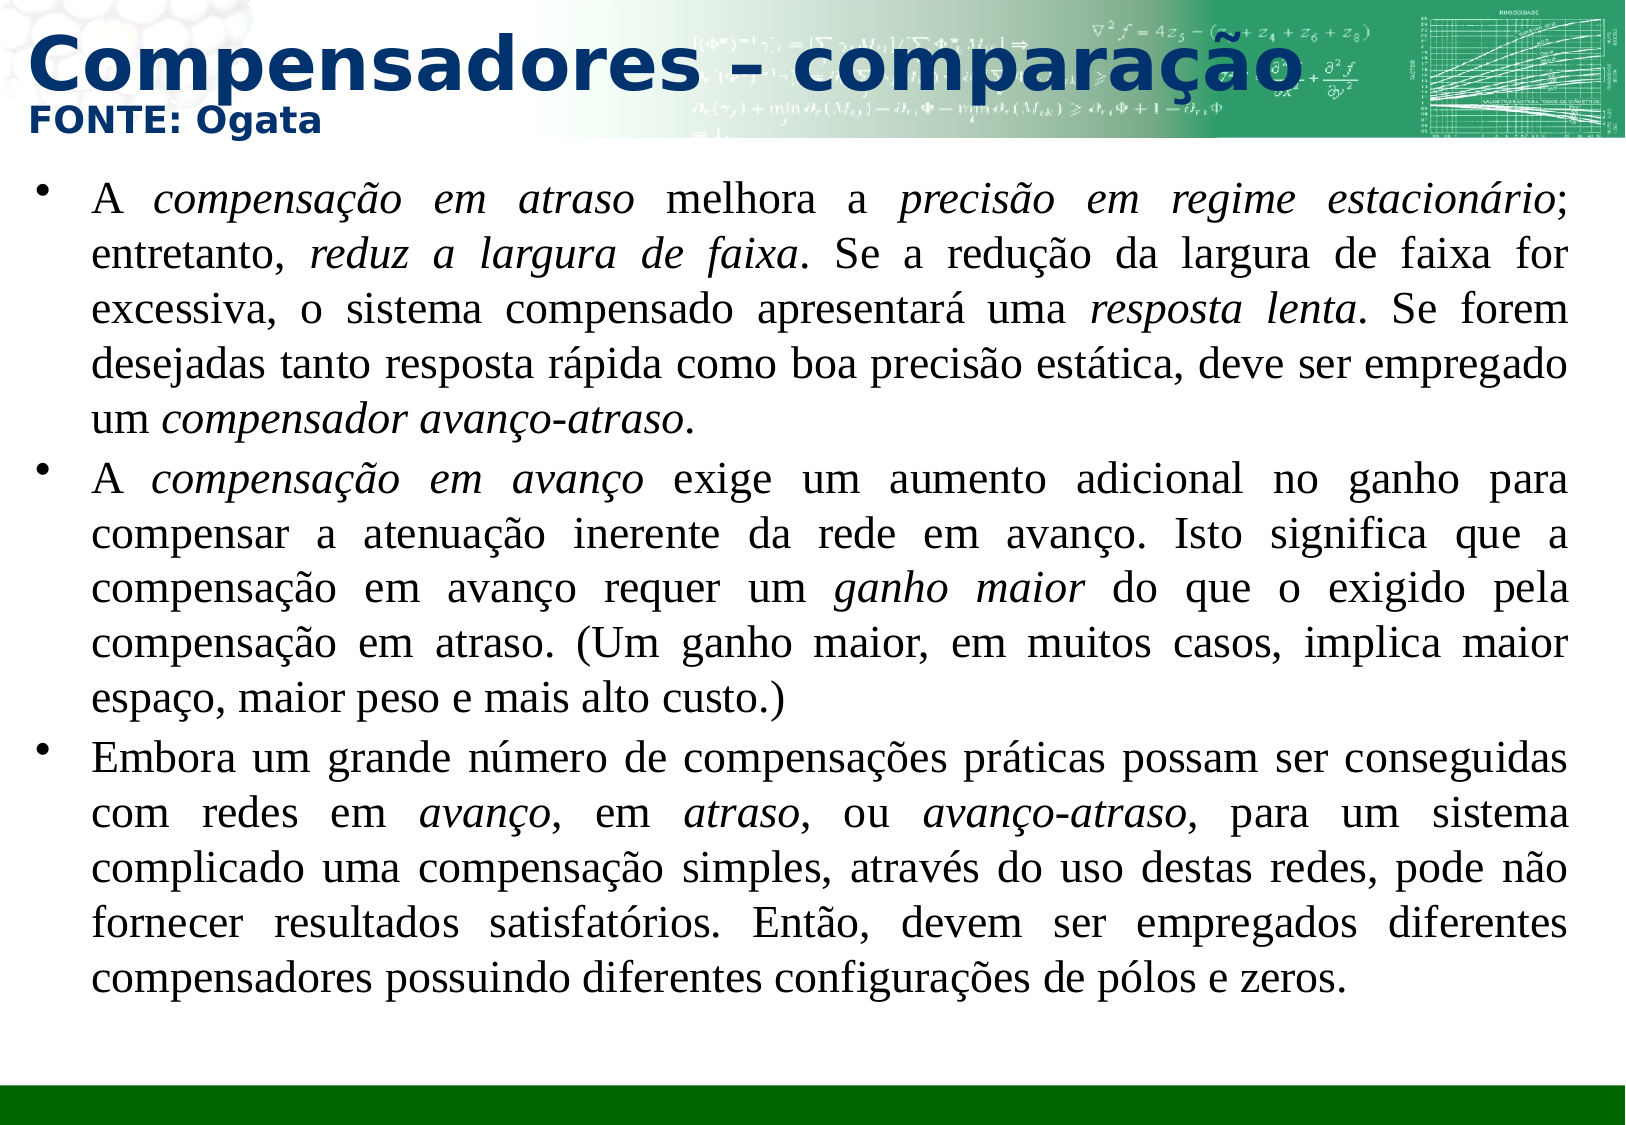

# Compensadores – comparação FONTE: Ogata
A compensação em atraso melhora a precisão em regime estacionário; entretanto, reduz a largura de faixa. Se a redução da largura de faixa for excessiva, o sistema compensado apresentará uma resposta lenta. Se forem desejadas tanto resposta rápida como boa precisão estática, deve ser empregado um compensador avanço-atraso.
A compensação em avanço exige um aumento adicional no ganho para compensar a atenuação inerente da rede em avanço. Isto significa que a compensação em avanço requer um ganho maior do que o exigido pela compensação em atraso. (Um ganho maior, em muitos casos, implica maior espaço, maior peso e mais alto custo.)
Embora um grande número de compensações práticas possam ser conseguidas com redes em avanço, em atraso, ou avanço-atraso, para um sistema complicado uma compensação simples, através do uso destas redes, pode não fornecer resultados satisfatórios. Então, devem ser empregados diferentes compensadores possuindo diferentes configurações de pólos e zeros.